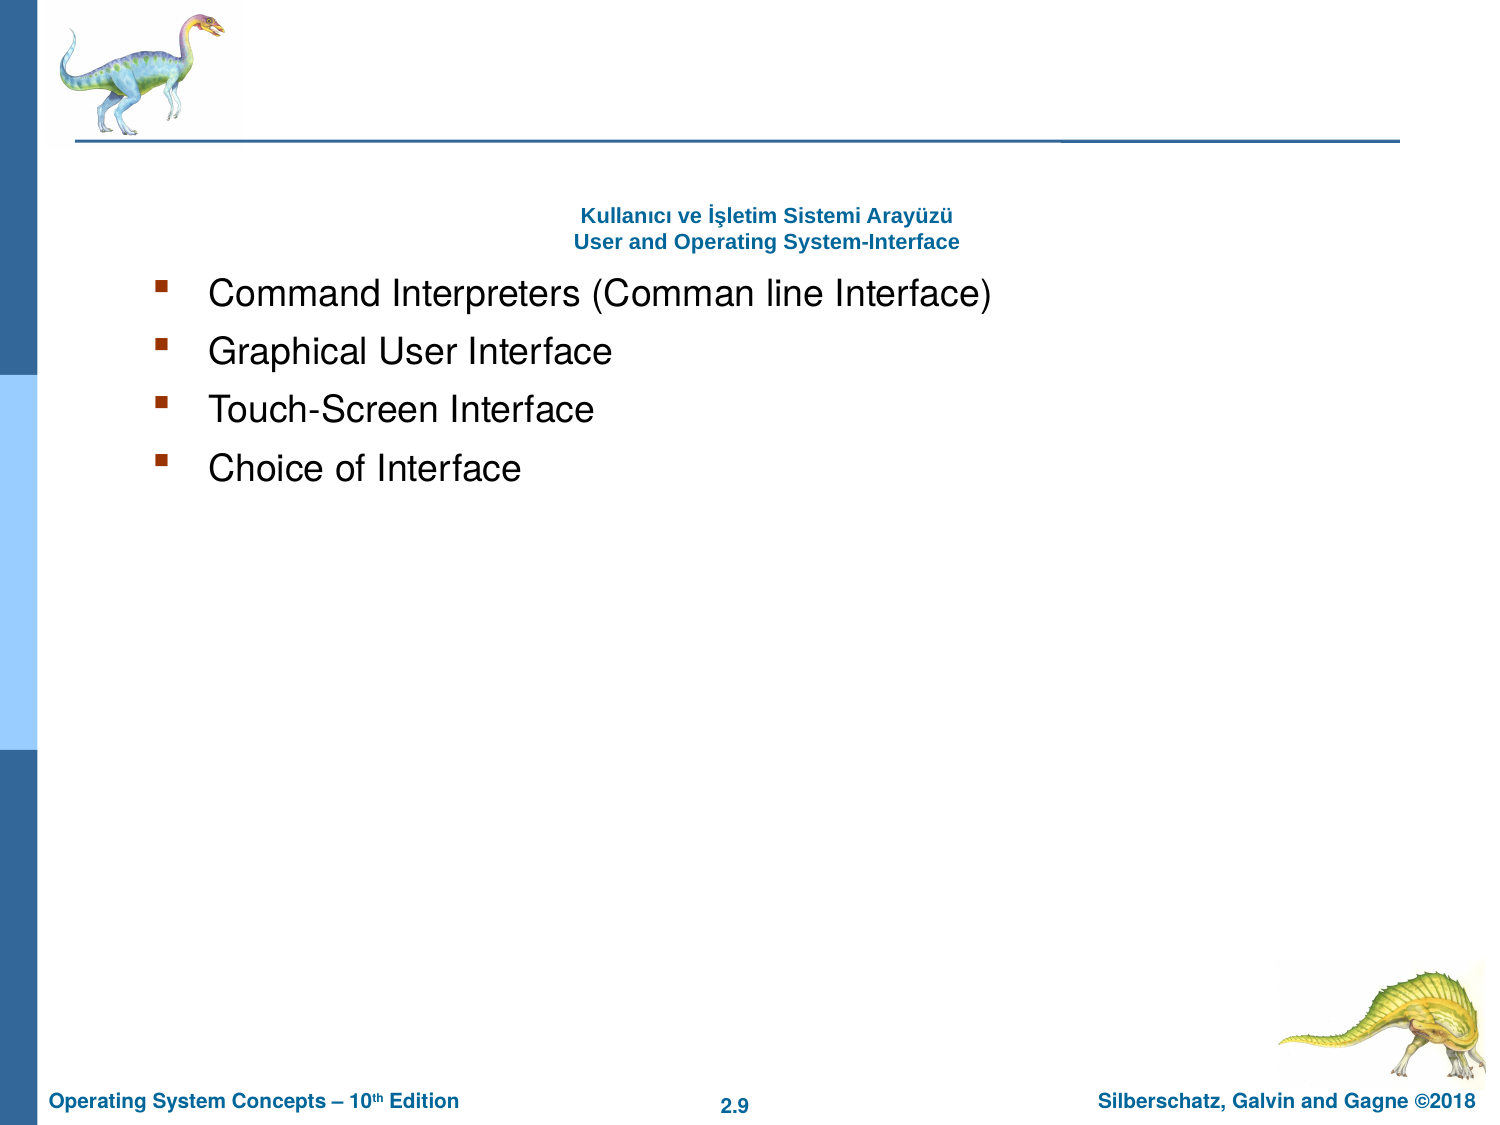

# Kullanıcı ve İşletim Sistemi Arayüzü User and Operating System-Interface

Command Interpreters (Comman line Interface)
Graphical User Interface
Touch-Screen Interface
Choice of Interface